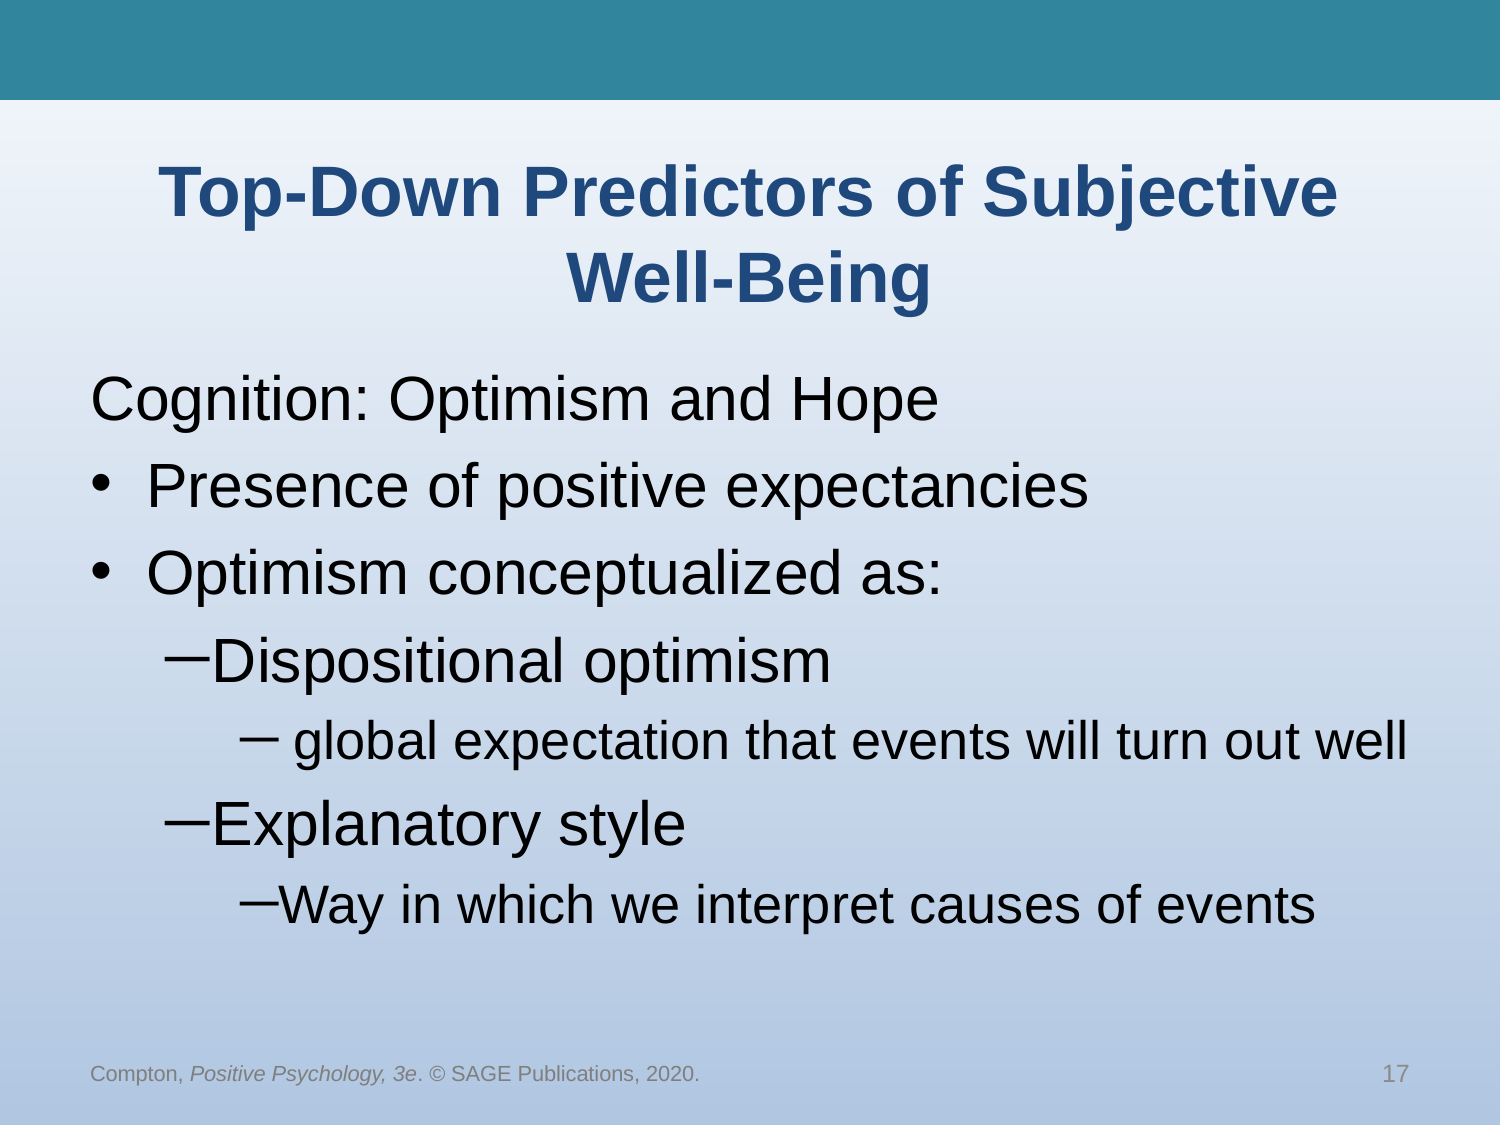

# Top-Down Predictors of Subjective Well-Being
Cognition: Optimism and Hope
Presence of positive expectancies
Optimism conceptualized as:
Dispositional optimism
 global expectation that events will turn out well
Explanatory style
Way in which we interpret causes of events

Compton, Positive Psychology, 3e. © SAGE Publications, 2020.
17